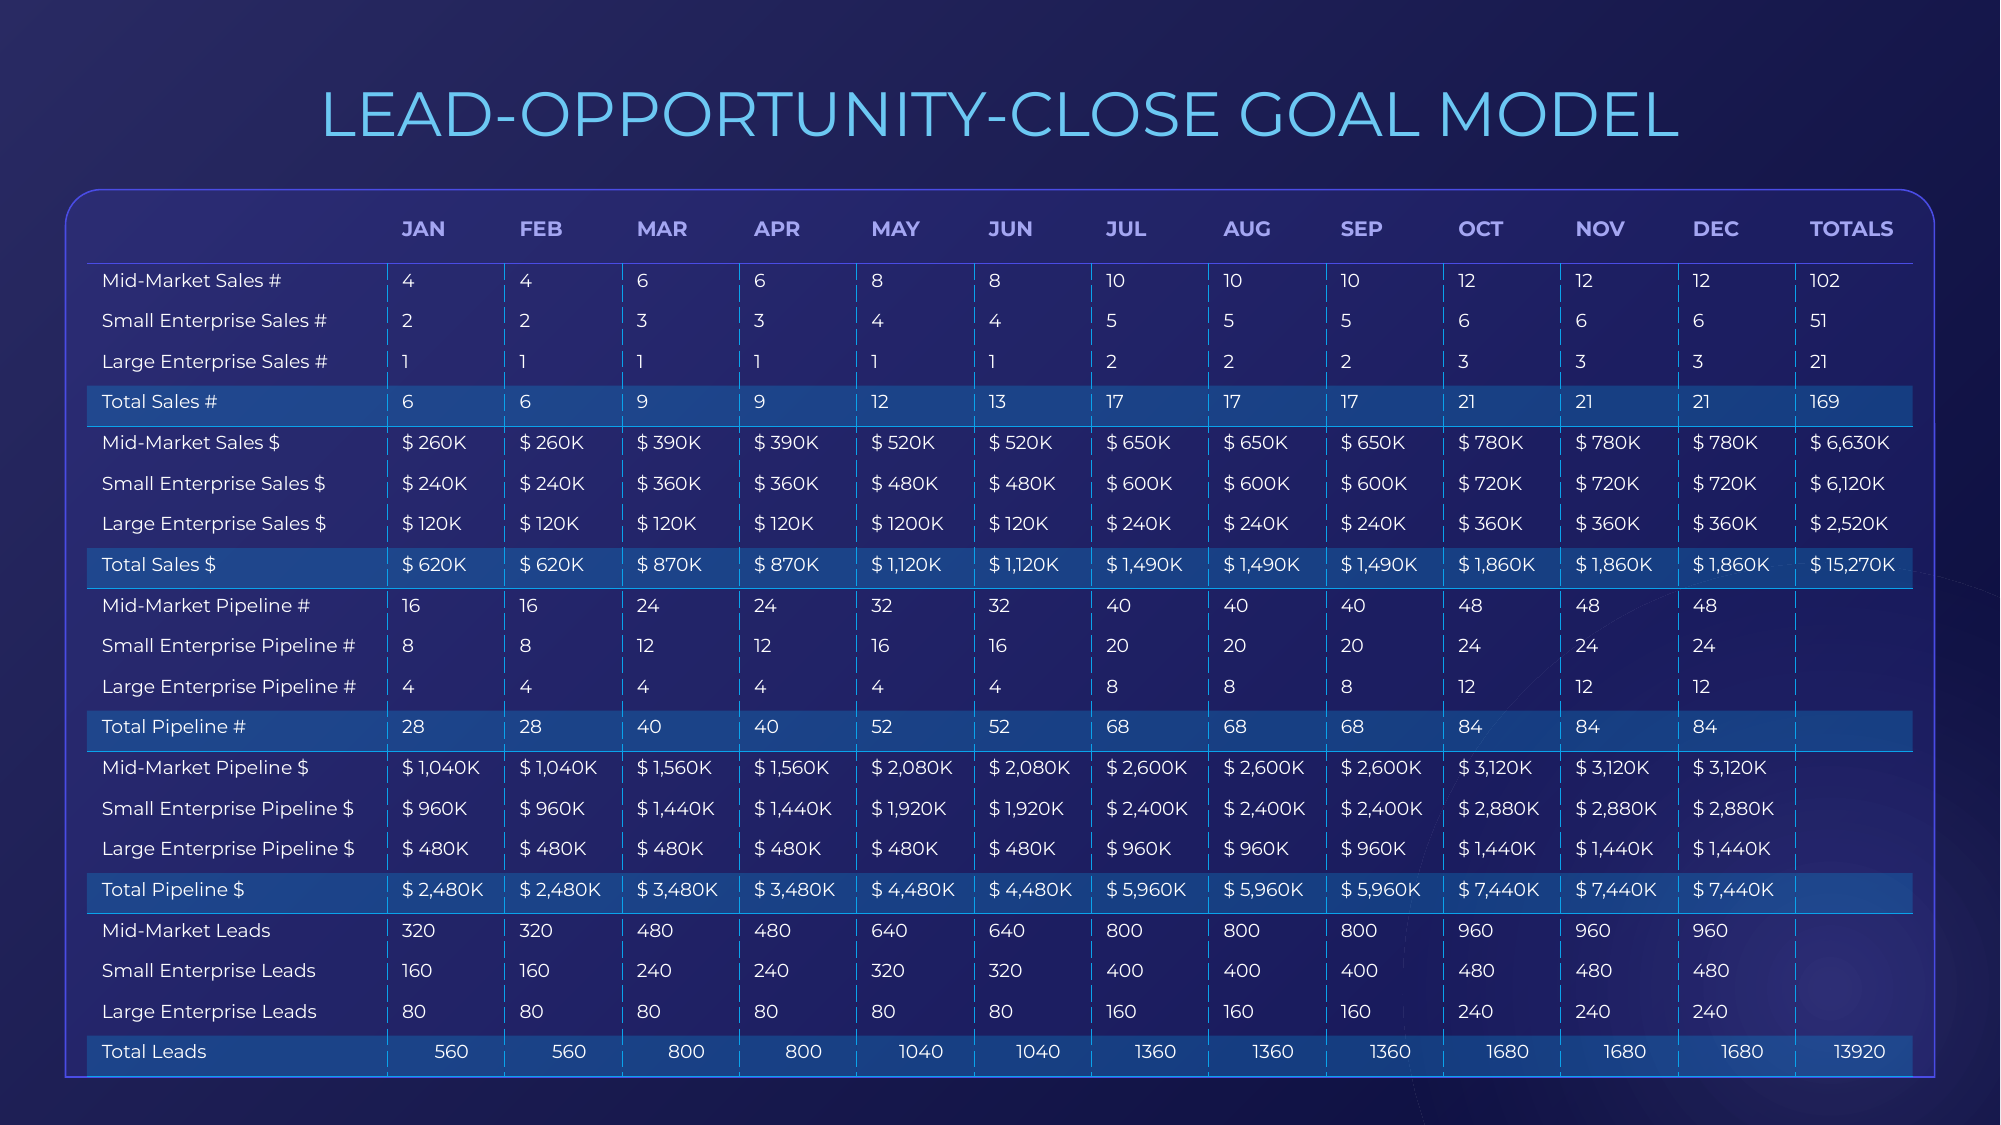

LEAD-OPPORTUNITY-CLOSE GOAL MODEL

|  | JAN | FEB | MAR | APR | MAY | JUN | JUL | AUG | SEP | OCT | NOV | DEC | TOTALS |
| --- | --- | --- | --- | --- | --- | --- | --- | --- | --- | --- | --- | --- | --- |
| Mid-Market Sales # | 4 | 4 | 6 | 6 | 8 | 8 | 10 | 10 | 10 | 12 | 12 | 12 | 102 |
| Small Enterprise Sales # | 2 | 2 | 3 | 3 | 4 | 4 | 5 | 5 | 5 | 6 | 6 | 6 | 51 |
| Large Enterprise Sales # | 1 | 1 | 1 | 1 | 1 | 1 | 2 | 2 | 2 | 3 | 3 | 3 | 21 |
| Total Sales # | 6 | 6 | 9 | 9 | 12 | 13 | 17 | 17 | 17 | 21 | 21 | 21 | 169 |
| Mid-Market Sales $ | $ 260K | $ 260K | $ 390K | $ 390K | $ 520K | $ 520K | $ 650K | $ 650K | $ 650K | $ 780K | $ 780K | $ 780K | $ 6,630K |
| Small Enterprise Sales $ | $ 240K | $ 240K | $ 360K | $ 360K | $ 480K | $ 480K | $ 600K | $ 600K | $ 600K | $ 720K | $ 720K | $ 720K | $ 6,120K |
| Large Enterprise Sales $ | $ 120K | $ 120K | $ 120K | $ 120K | $ 1200K | $ 120K | $ 240K | $ 240K | $ 240K | $ 360K | $ 360K | $ 360K | $ 2,520K |
| Total Sales $ | $ 620K | $ 620K | $ 870K | $ 870K | $ 1,120K | $ 1,120K | $ 1,490K | $ 1,490K | $ 1,490K | $ 1,860K | $ 1,860K | $ 1,860K | $ 15,270K |
| Mid-Market Pipeline # | 16 | 16 | 24 | 24 | 32 | 32 | 40 | 40 | 40 | 48 | 48 | 48 |  |
| Small Enterprise Pipeline # | 8 | 8 | 12 | 12 | 16 | 16 | 20 | 20 | 20 | 24 | 24 | 24 |  |
| Large Enterprise Pipeline # | 4 | 4 | 4 | 4 | 4 | 4 | 8 | 8 | 8 | 12 | 12 | 12 |  |
| Total Pipeline # | 28 | 28 | 40 | 40 | 52 | 52 | 68 | 68 | 68 | 84 | 84 | 84 |  |
| Mid-Market Pipeline $ | $ 1,040K | $ 1,040K | $ 1,560K | $ 1,560K | $ 2,080K | $ 2,080K | $ 2,600K | $ 2,600K | $ 2,600K | $ 3,120K | $ 3,120K | $ 3,120K |  |
| Small Enterprise Pipeline $ | $ 960K | $ 960K | $ 1,440K | $ 1,440K | $ 1,920K | $ 1,920K | $ 2,400K | $ 2,400K | $ 2,400K | $ 2,880K | $ 2,880K | $ 2,880K |  |
| Large Enterprise Pipeline $ | $ 480K | $ 480K | $ 480K | $ 480K | $ 480K | $ 480K | $ 960K | $ 960K | $ 960K | $ 1,440K | $ 1,440K | $ 1,440K |  |
| Total Pipeline $ | $ 2,480K | $ 2,480K | $ 3,480K | $ 3,480K | $ 4,480K | $ 4,480K | $ 5,960K | $ 5,960K | $ 5,960K | $ 7,440K | $ 7,440K | $ 7,440K |  |
| Mid-Market Leads | 320 | 320 | 480 | 480 | 640 | 640 | 800 | 800 | 800 | 960 | 960 | 960 |  |
| Small Enterprise Leads | 160 | 160 | 240 | 240 | 320 | 320 | 400 | 400 | 400 | 480 | 480 | 480 |  |
| Large Enterprise Leads | 80 | 80 | 80 | 80 | 80 | 80 | 160 | 160 | 160 | 240 | 240 | 240 |  |
| Total Leads | 560 | 560 | 800 | 800 | 1040 | 1040 | 1360 | 1360 | 1360 | 1680 | 1680 | 1680 | 13920 |